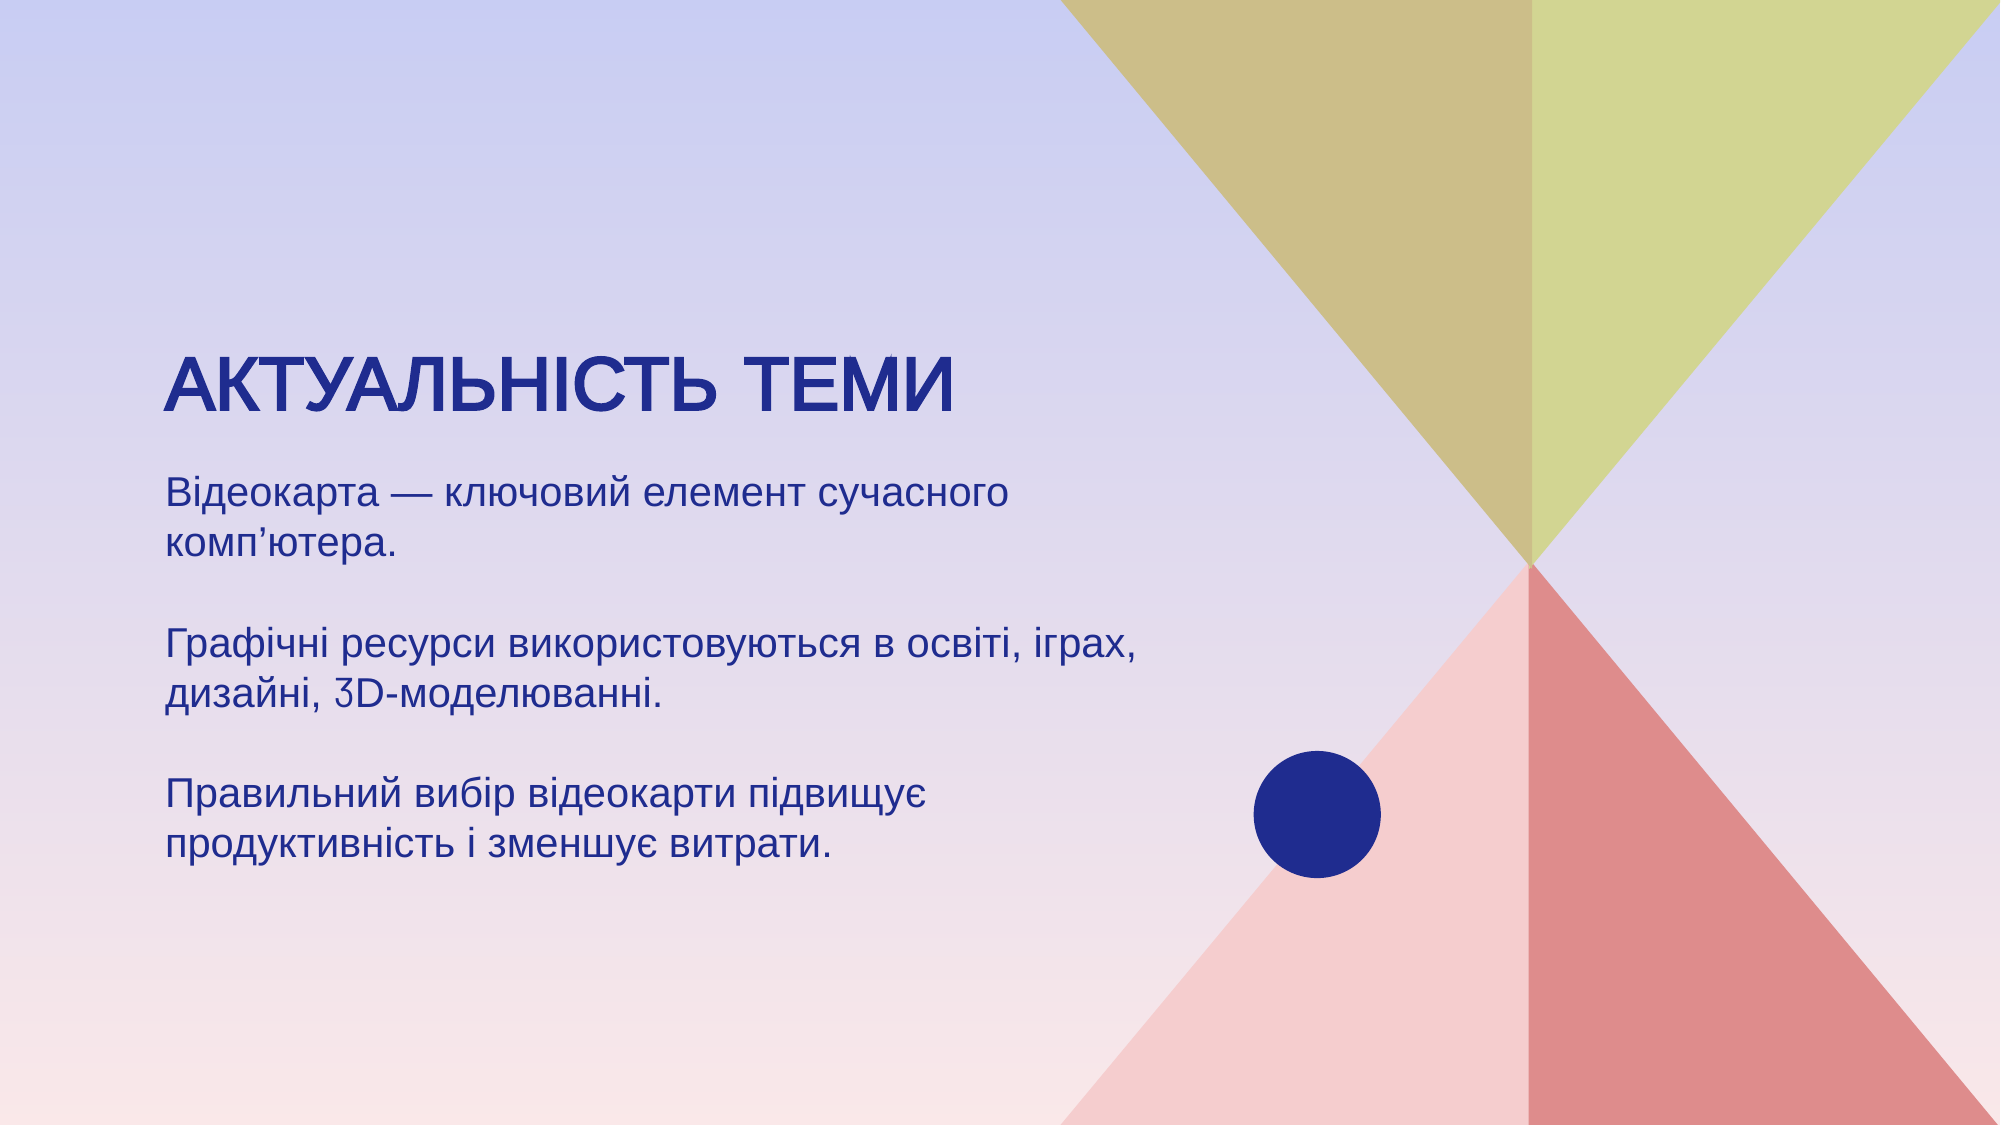

# Актуальність теми
Відеокарта — ключовий елемент сучасного комп’ютера.

Графічні ресурси використовуються в освіті, іграх, дизайні, 3D-моделюванні.

Правильний вибір відеокарти підвищує продуктивність і зменшує витрати.